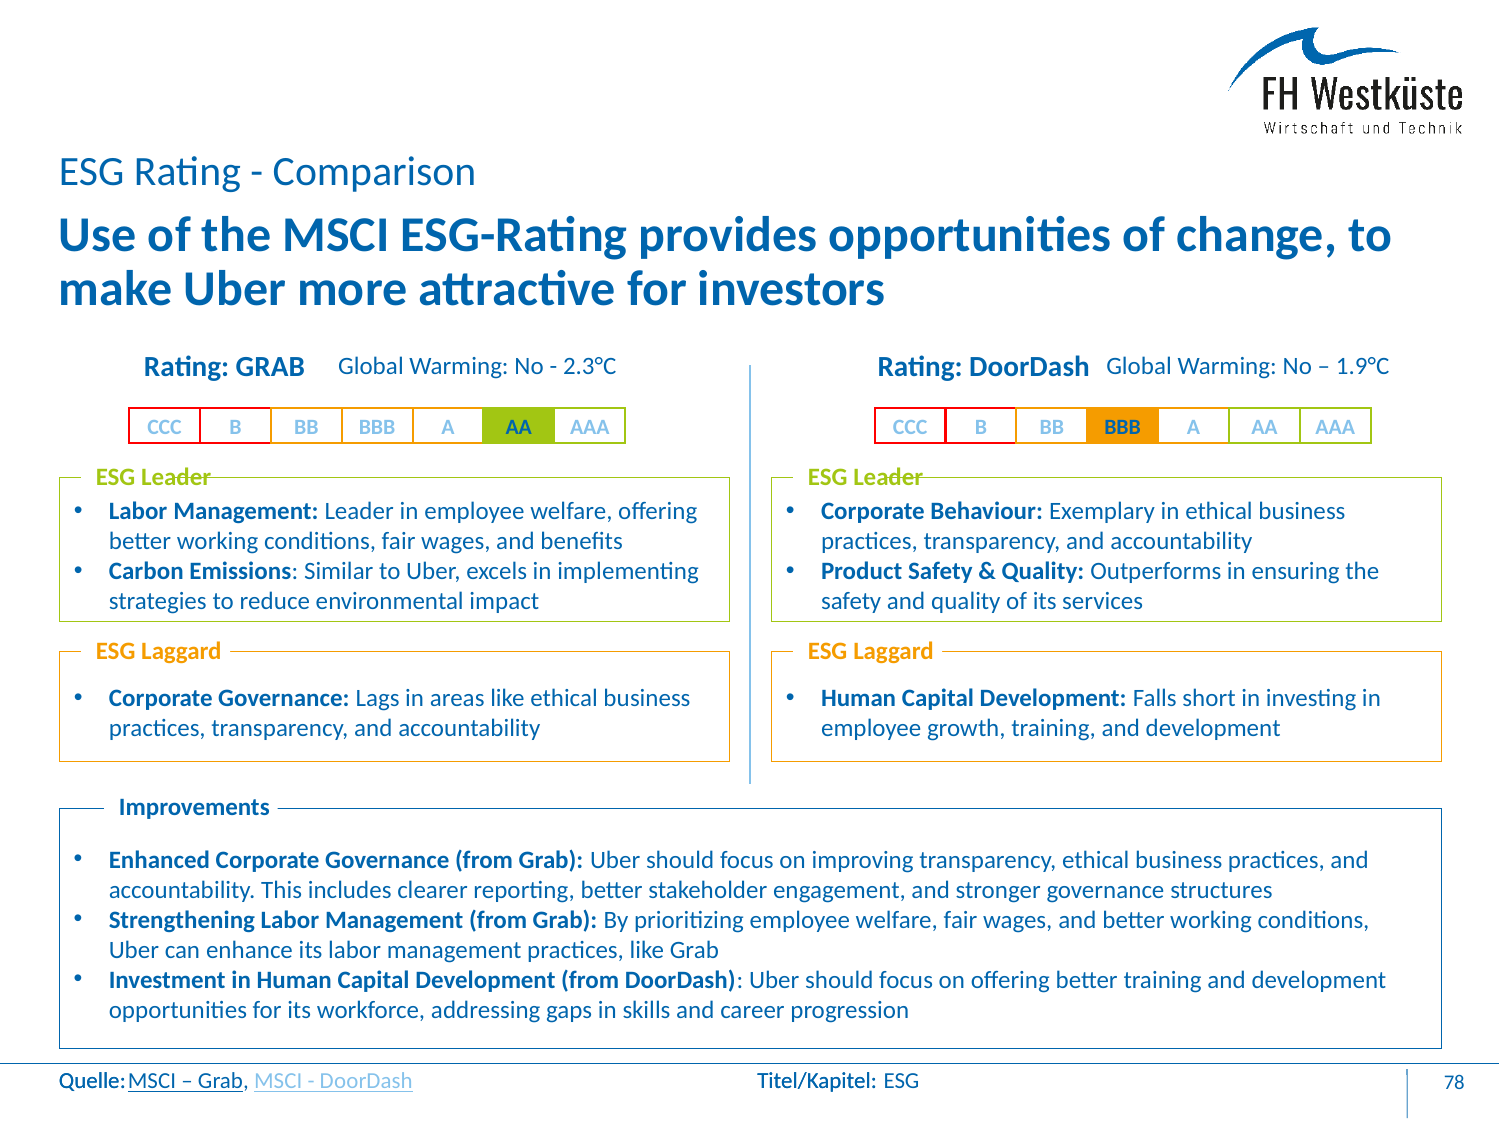

ESG Rating - Comparison
# Use of the MSCI ESG-Rating provides opportunities of change, to make Uber more attractive for investors
Rating: DoorDash
Rating: GRAB
Global Warming: No – 1.9°C
Global Warming: No - 2.3°C
CCC
B
BB
BBB
A
AA
AAA
CCC
B
BB
BBB
A
AA
AAA
ESG Leader
Labor Management: Leader in employee welfare, offering better working conditions, fair wages, and benefits
Carbon Emissions: Similar to Uber, excels in implementing strategies to reduce environmental impact
ESG Leader
Corporate Behaviour: Exemplary in ethical business practices, transparency, and accountability
Product Safety & Quality: Outperforms in ensuring the safety and quality of its services
ESG Laggard
Corporate Governance: Lags in areas like ethical business practices, transparency, and accountability
ESG Laggard
Human Capital Development: Falls short in investing in employee growth, training, and development
Improvements
Enhanced Corporate Governance (from Grab): Uber should focus on improving transparency, ethical business practices, and accountability. This includes clearer reporting, better stakeholder engagement, and stronger governance structures
Strengthening Labor Management (from Grab): By prioritizing employee welfare, fair wages, and better working conditions, Uber can enhance its labor management practices, like Grab
Investment in Human Capital Development (from DoorDash): Uber should focus on offering better training and development opportunities for its workforce, addressing gaps in skills and career progression
MSCI – Grab, MSCI - DoorDash

ESG
78